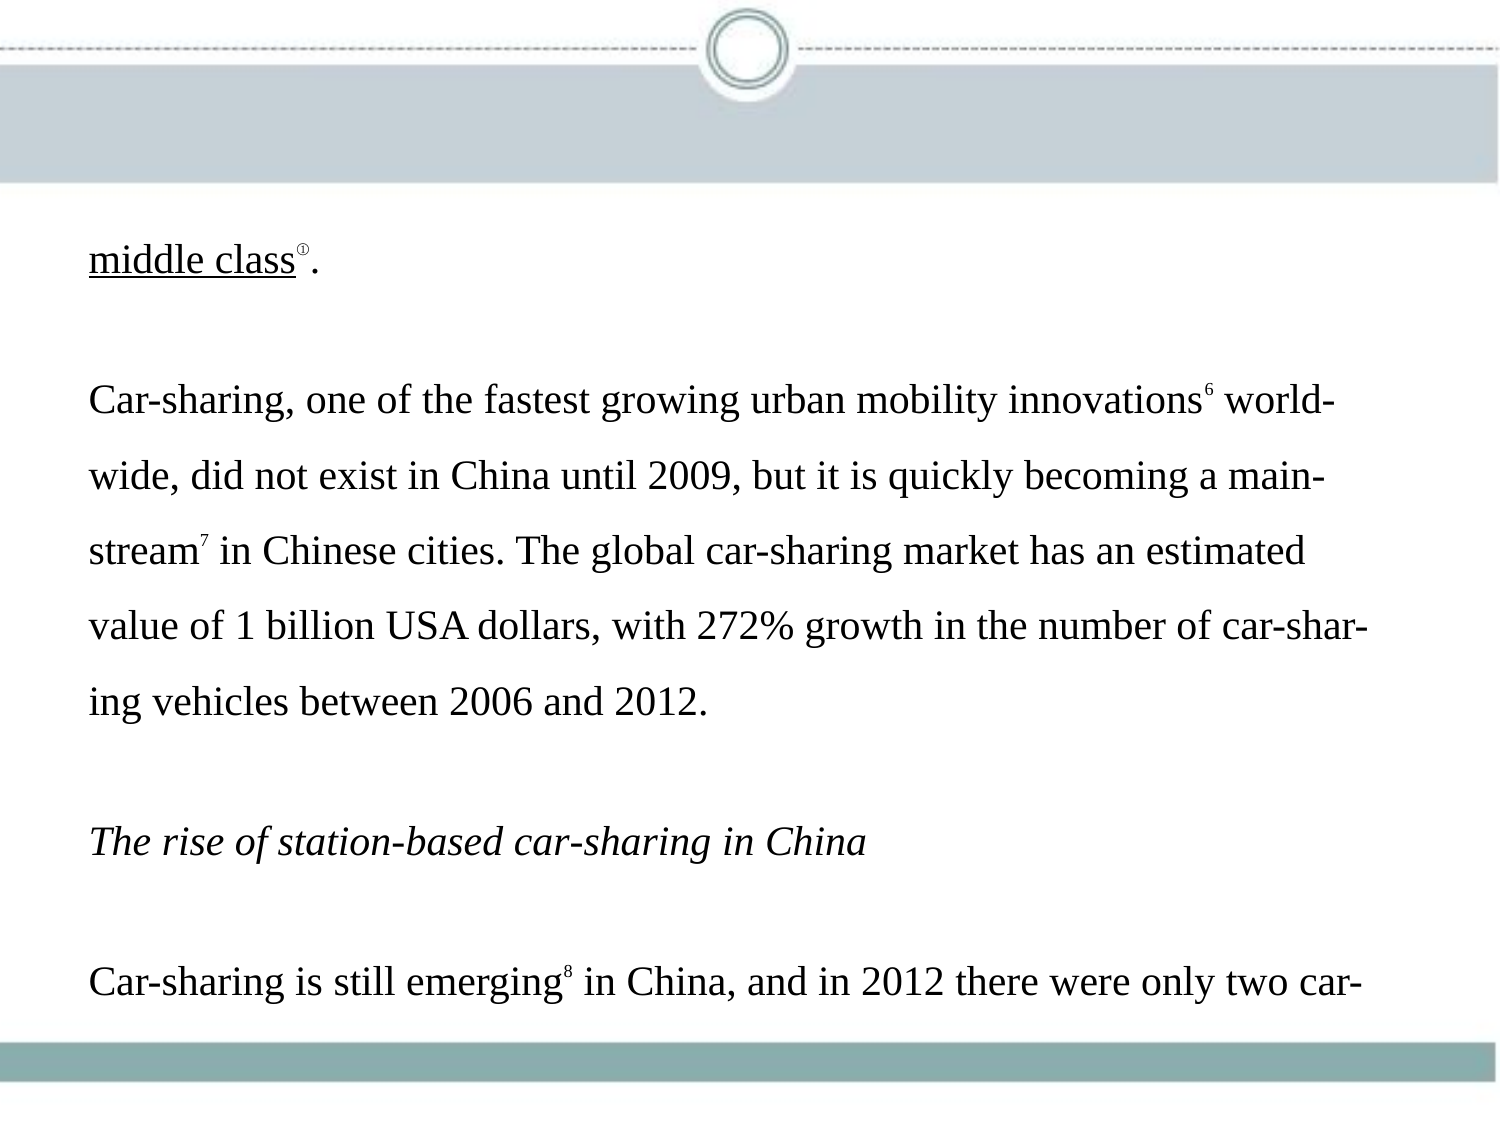

middle class①.
Car-sharing, one of the fastest growing urban mobility innovations6 world-
wide, did not exist in China until 2009, but it is quickly becoming a main-
stream7 in Chinese cities. The global car-sharing market has an estimated
value of 1 billion USA dollars, with 272% growth in the number of car-shar-
ing vehicles between 2006 and 2012.
The rise of station-based car-sharing in China
Car-sharing is still emerging8 in China, and in 2012 there were only two car-